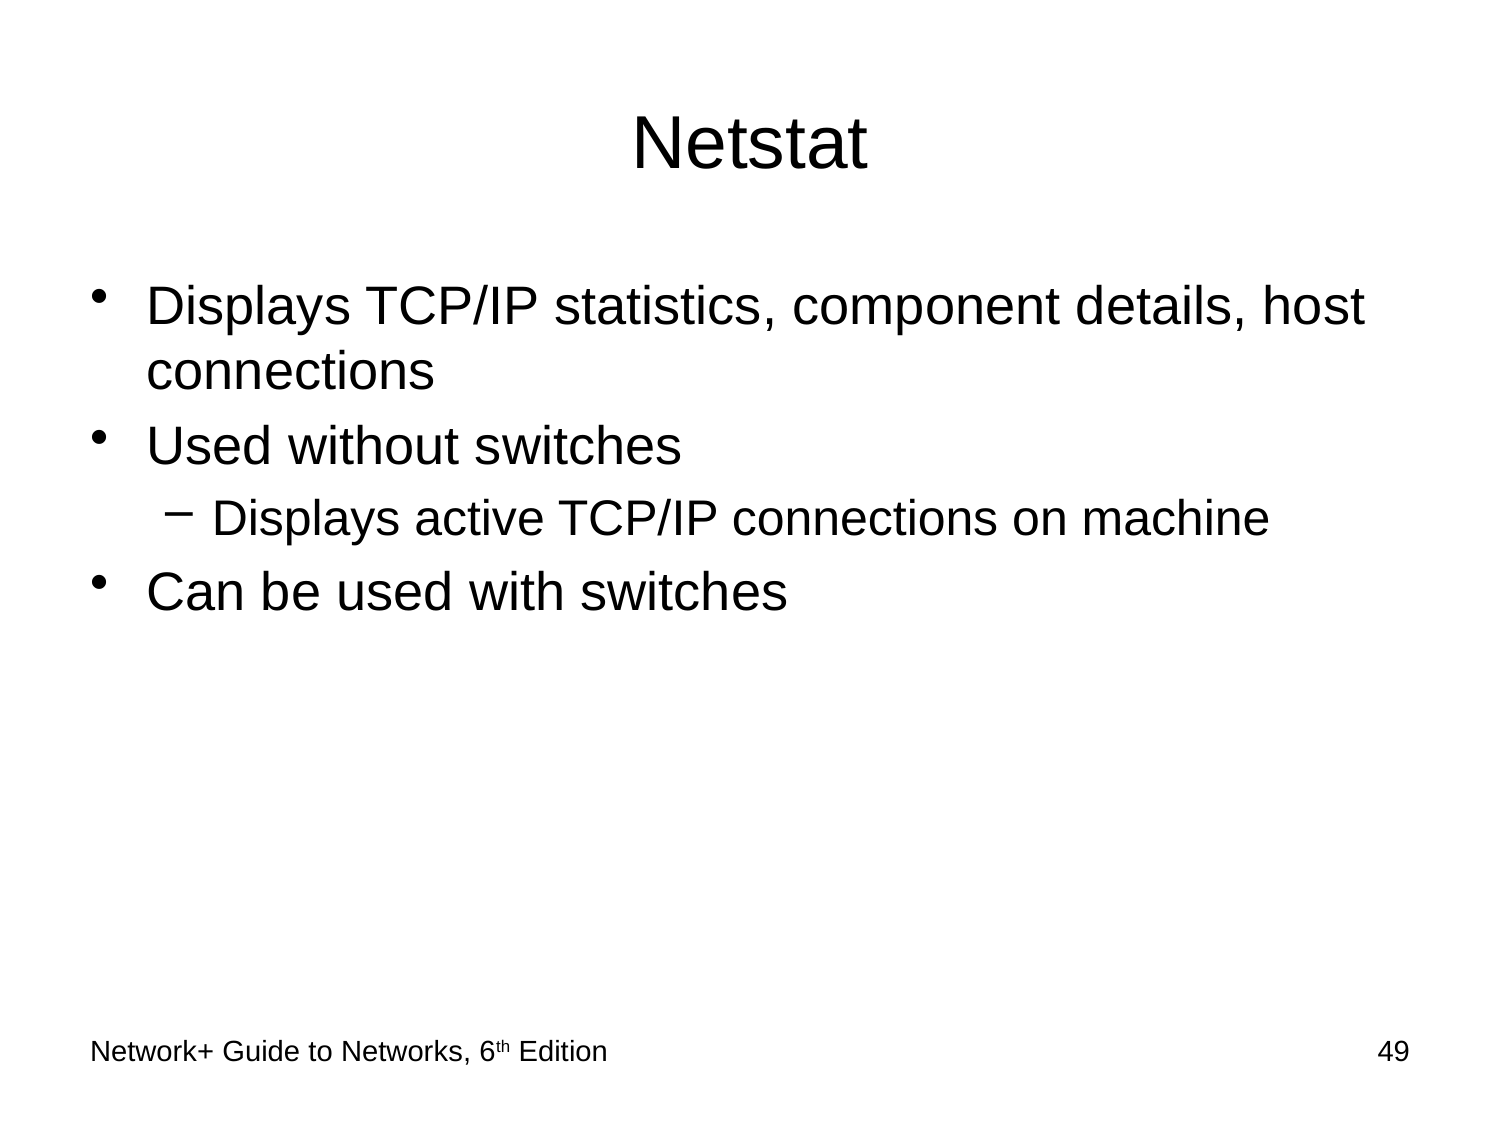

# Netstat
Displays TCP/IP statistics, component details, host connections
Used without switches
Displays active TCP/IP connections on machine
Can be used with switches
Network+ Guide to Networks, 6th Edition
49